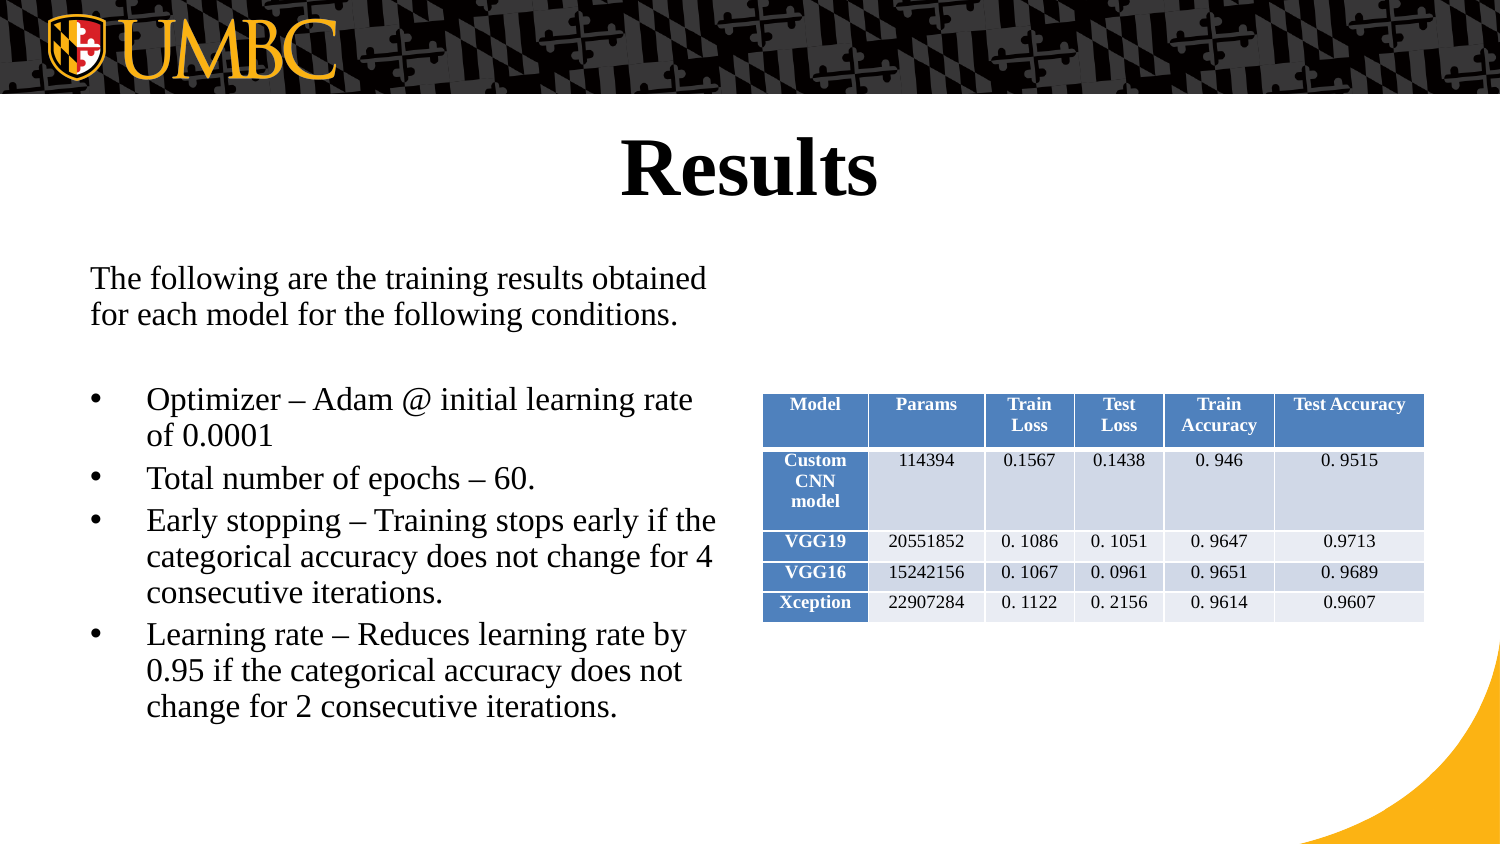

# Results
The following are the training results obtained for each model for the following conditions.

Optimizer – Adam @ initial learning rate of 0.0001
Total number of epochs – 60.
Early stopping – Training stops early if the categorical accuracy does not change for 4 consecutive iterations.
Learning rate – Reduces learning rate by 0.95 if the categorical accuracy does not change for 2 consecutive iterations.

| Model | Params | Train Loss | Test Loss | Train Accuracy | Test Accuracy |
| --- | --- | --- | --- | --- | --- |
| Custom CNN model | 114394 | 0.1567 | 0.1438 | 0. 946 | 0. 9515 |
| VGG19 | 20551852 | 0. 1086 | 0. 1051 | 0. 9647 | 0.9713 |
| VGG16 | 15242156 | 0. 1067 | 0. 0961 | 0. 9651 | 0. 9689 |
| Xception | 22907284 | 0. 1122 | 0. 2156 | 0. 9614 | 0.9607 |